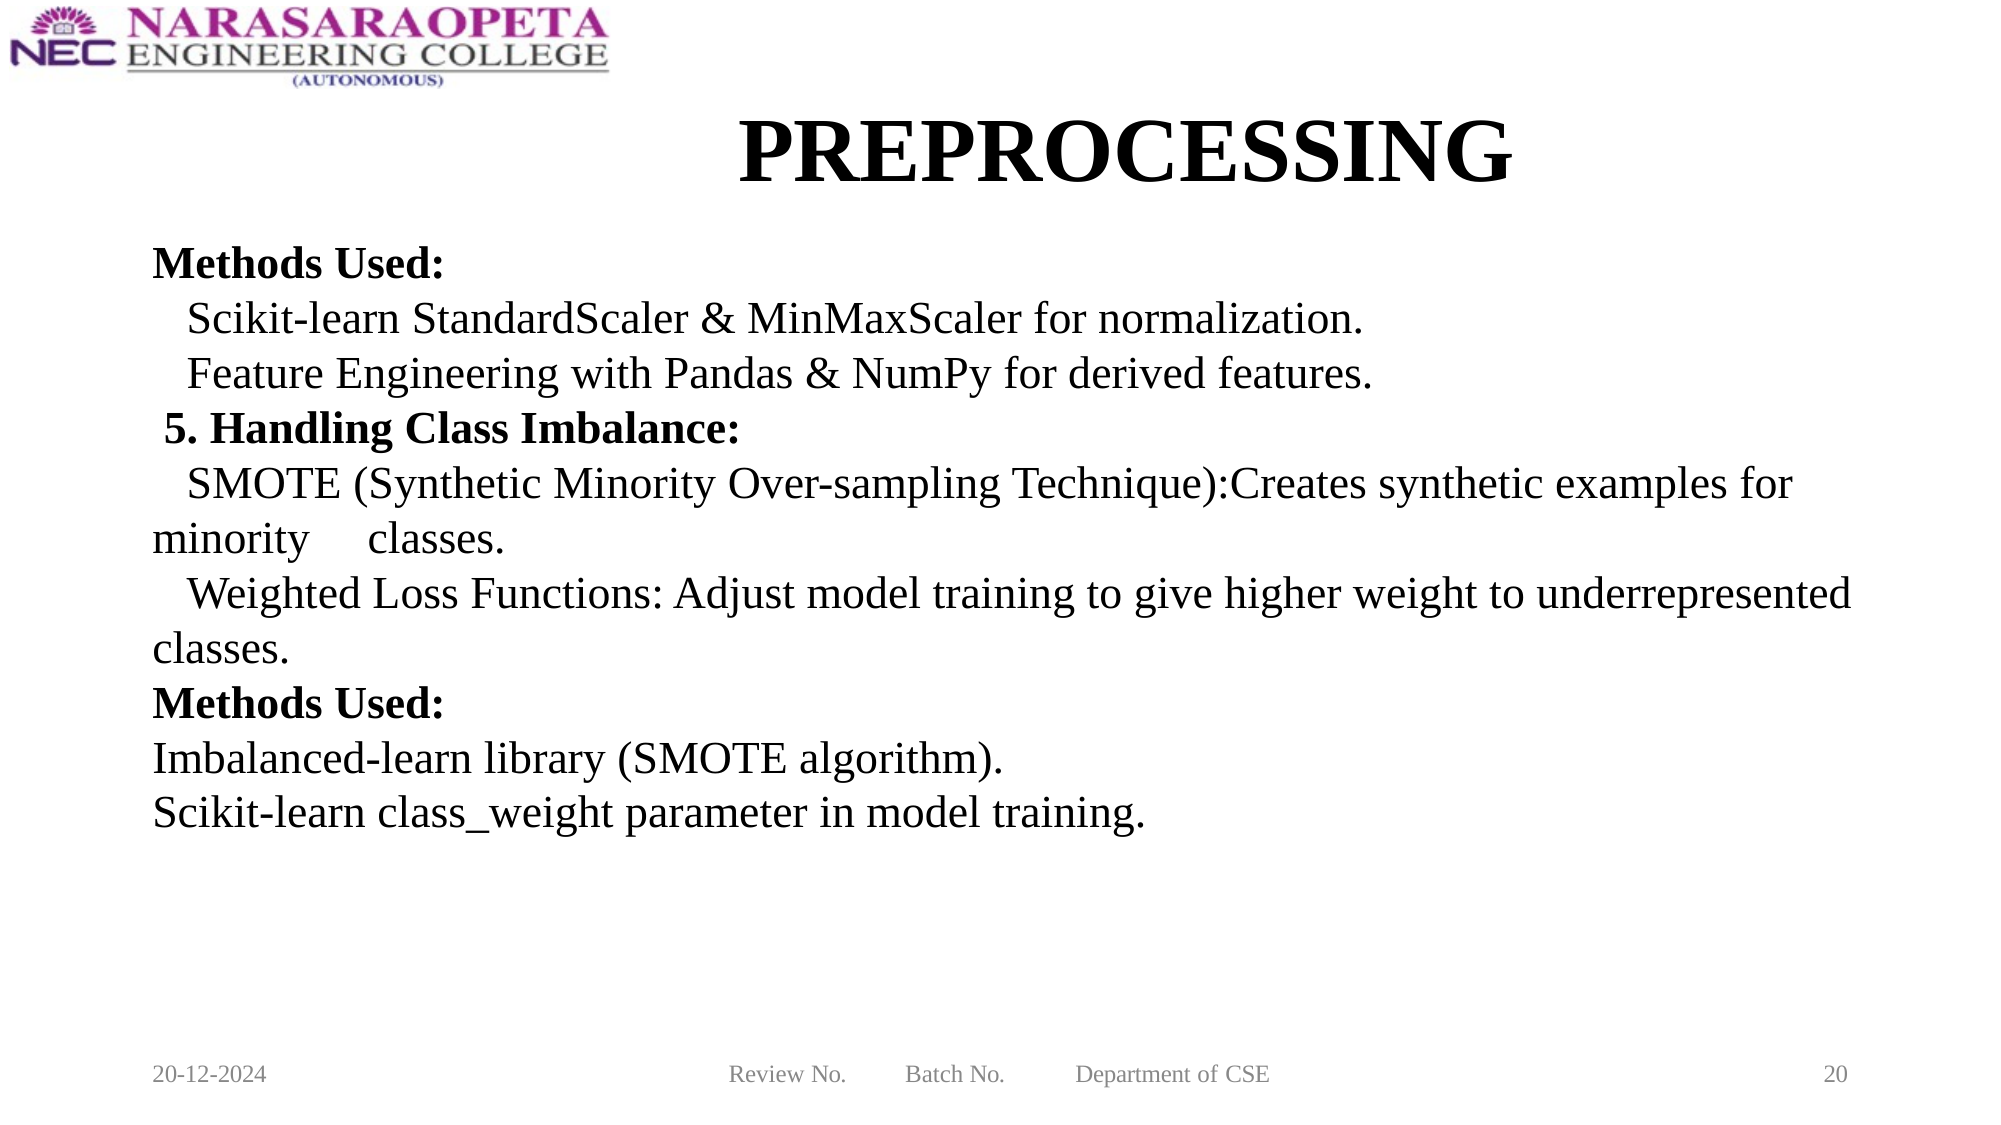

# PREPROCESSING
Methods Used:
   Scikit-learn StandardScaler & MinMaxScaler for normalization.
   Feature Engineering with Pandas & NumPy for derived features.
 5. Handling Class Imbalance:
   SMOTE (Synthetic Minority Over-sampling Technique):Creates synthetic examples for minority     classes.
   Weighted Loss Functions: Adjust model training to give higher weight to underrepresented      classes.
Methods Used:
Imbalanced-learn library (SMOTE algorithm).
Scikit-learn class_weight parameter in model training.
20-12-2024
Review No.
Batch No.
Department of CSE
20